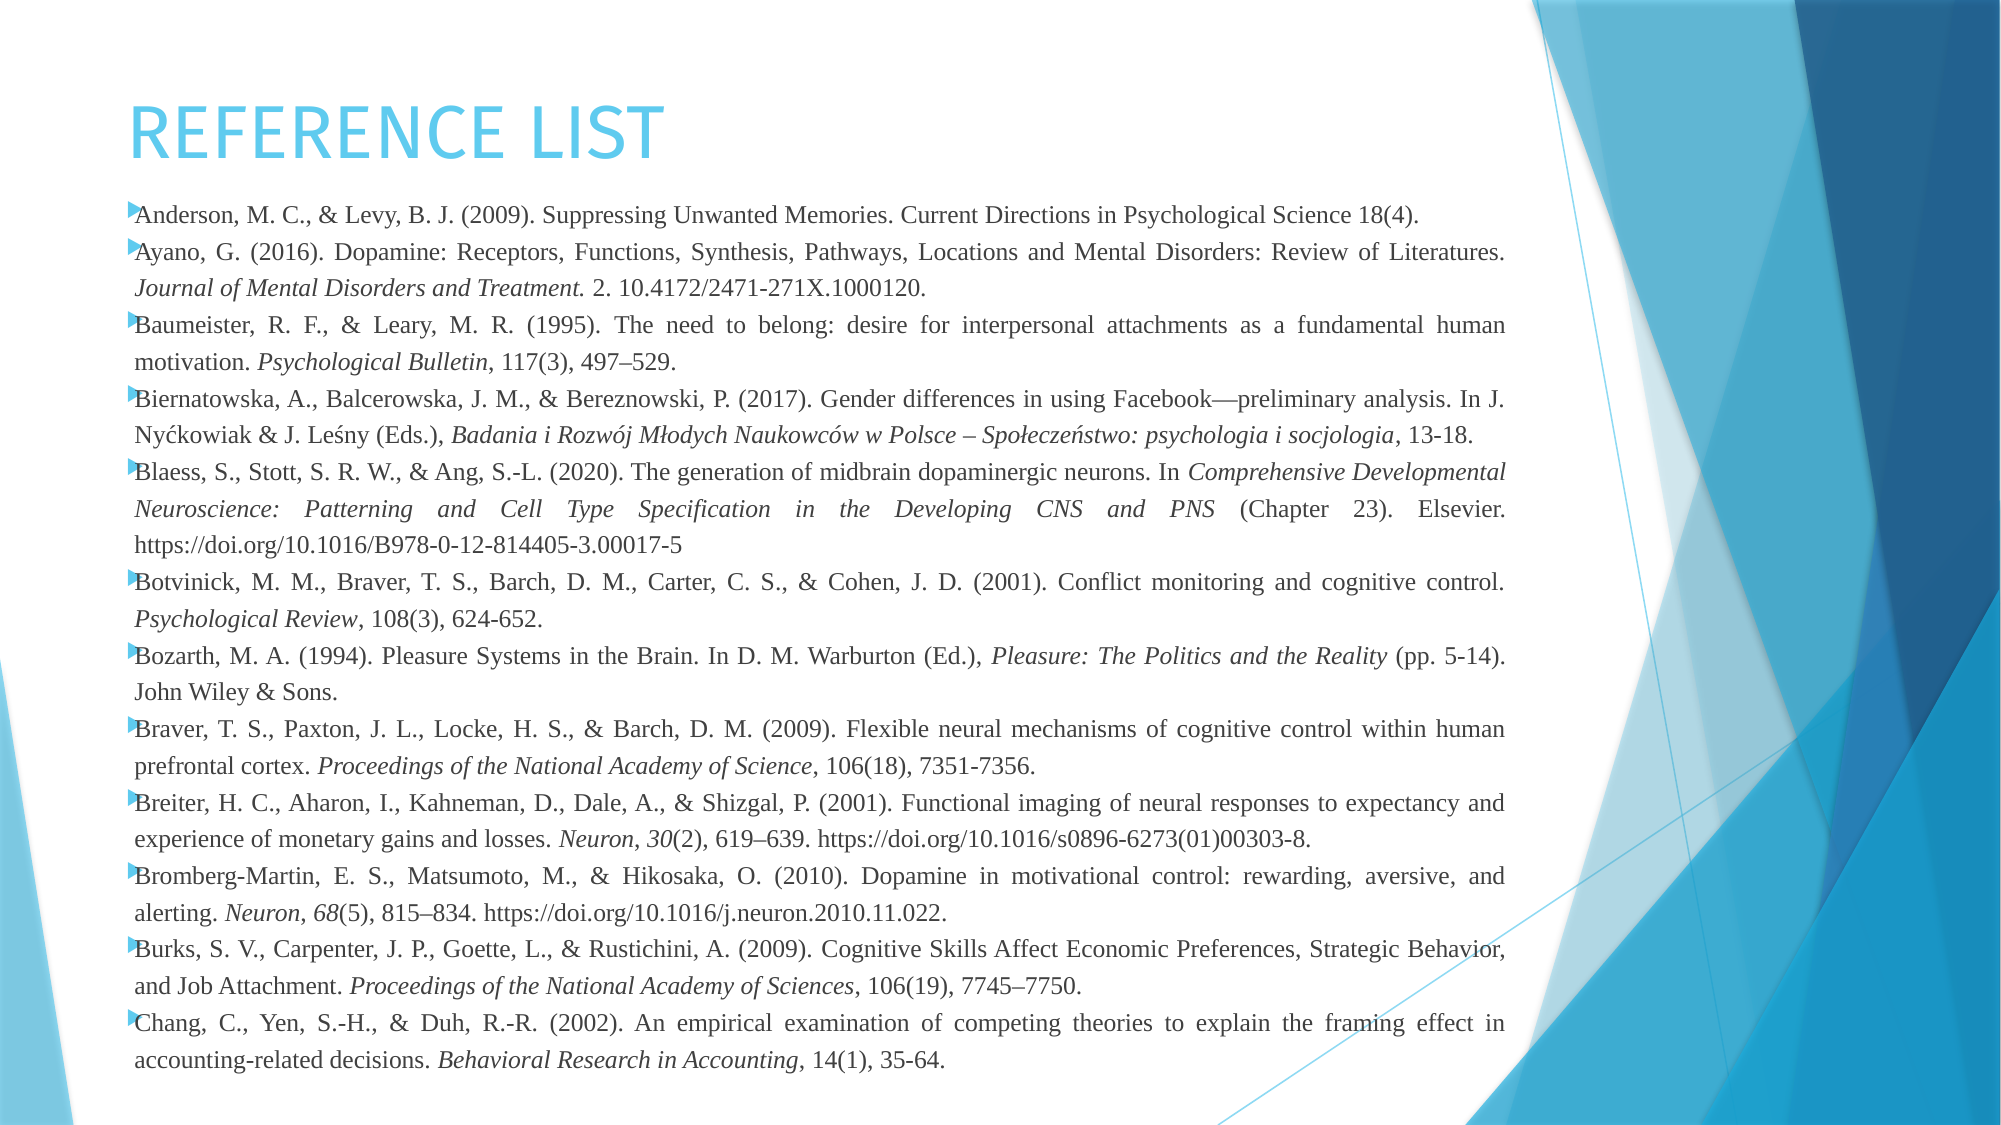

# REFERENCE LIST
Anderson, M. C., & Levy, B. J. (2009). Suppressing Unwanted Memories. Current Directions in Psychological Science 18(4).
Ayano, G. (2016). Dopamine: Receptors, Functions, Synthesis, Pathways, Locations and Mental Disorders: Review of Literatures. Journal of Mental Disorders and Treatment. 2. 10.4172/2471-271X.1000120.
Baumeister, R. F., & Leary, M. R. (1995). The need to belong: desire for interpersonal attachments as a fundamental human motivation. Psychological Bulletin, 117(3), 497–529.
Biernatowska, A., Balcerowska, J. M., & Bereznowski, P. (2017). Gender differences in using Facebook—preliminary analysis. In J. Nyćkowiak & J. Leśny (Eds.), Badania i Rozwój Młodych Naukowców w Polsce – Społeczeństwo: psychologia i socjologia, 13-18.
Blaess, S., Stott, S. R. W., & Ang, S.-L. (2020). The generation of midbrain dopaminergic neurons. In Comprehensive Developmental Neuroscience: Patterning and Cell Type Specification in the Developing CNS and PNS (Chapter 23). Elsevier. https://doi.org/10.1016/B978-0-12-814405-3.00017-5
Botvinick, M. M., Braver, T. S., Barch, D. M., Carter, C. S., & Cohen, J. D. (2001). Conflict monitoring and cognitive control. Psychological Review, 108(3), 624-652.
Bozarth, M. A. (1994). Pleasure Systems in the Brain. In D. M. Warburton (Ed.), Pleasure: The Politics and the Reality (pp. 5-14). John Wiley & Sons.
Braver, T. S., Paxton, J. L., Locke, H. S., & Barch, D. M. (2009). Flexible neural mechanisms of cognitive control within human prefrontal cortex. Proceedings of the National Academy of Science, 106(18), 7351-7356.
Breiter, H. C., Aharon, I., Kahneman, D., Dale, A., & Shizgal, P. (2001). Functional imaging of neural responses to expectancy and experience of monetary gains and losses. Neuron, 30(2), 619–639. https://doi.org/10.1016/s0896-6273(01)00303-8.
Bromberg-Martin, E. S., Matsumoto, M., & Hikosaka, O. (2010). Dopamine in motivational control: rewarding, aversive, and alerting. Neuron, 68(5), 815–834. https://doi.org/10.1016/j.neuron.2010.11.022.
Burks, S. V., Carpenter, J. P., Goette, L., & Rustichini, A. (2009). Cognitive Skills Affect Economic Preferences, Strategic Behavior, and Job Attachment. Proceedings of the National Academy of Sciences, 106(19), 7745–7750.
Chang, C., Yen, S.-H., & Duh, R.-R. (2002). An empirical examination of competing theories to explain the framing effect in accounting-related decisions. Behavioral Research in Accounting, 14(1), 35-64.